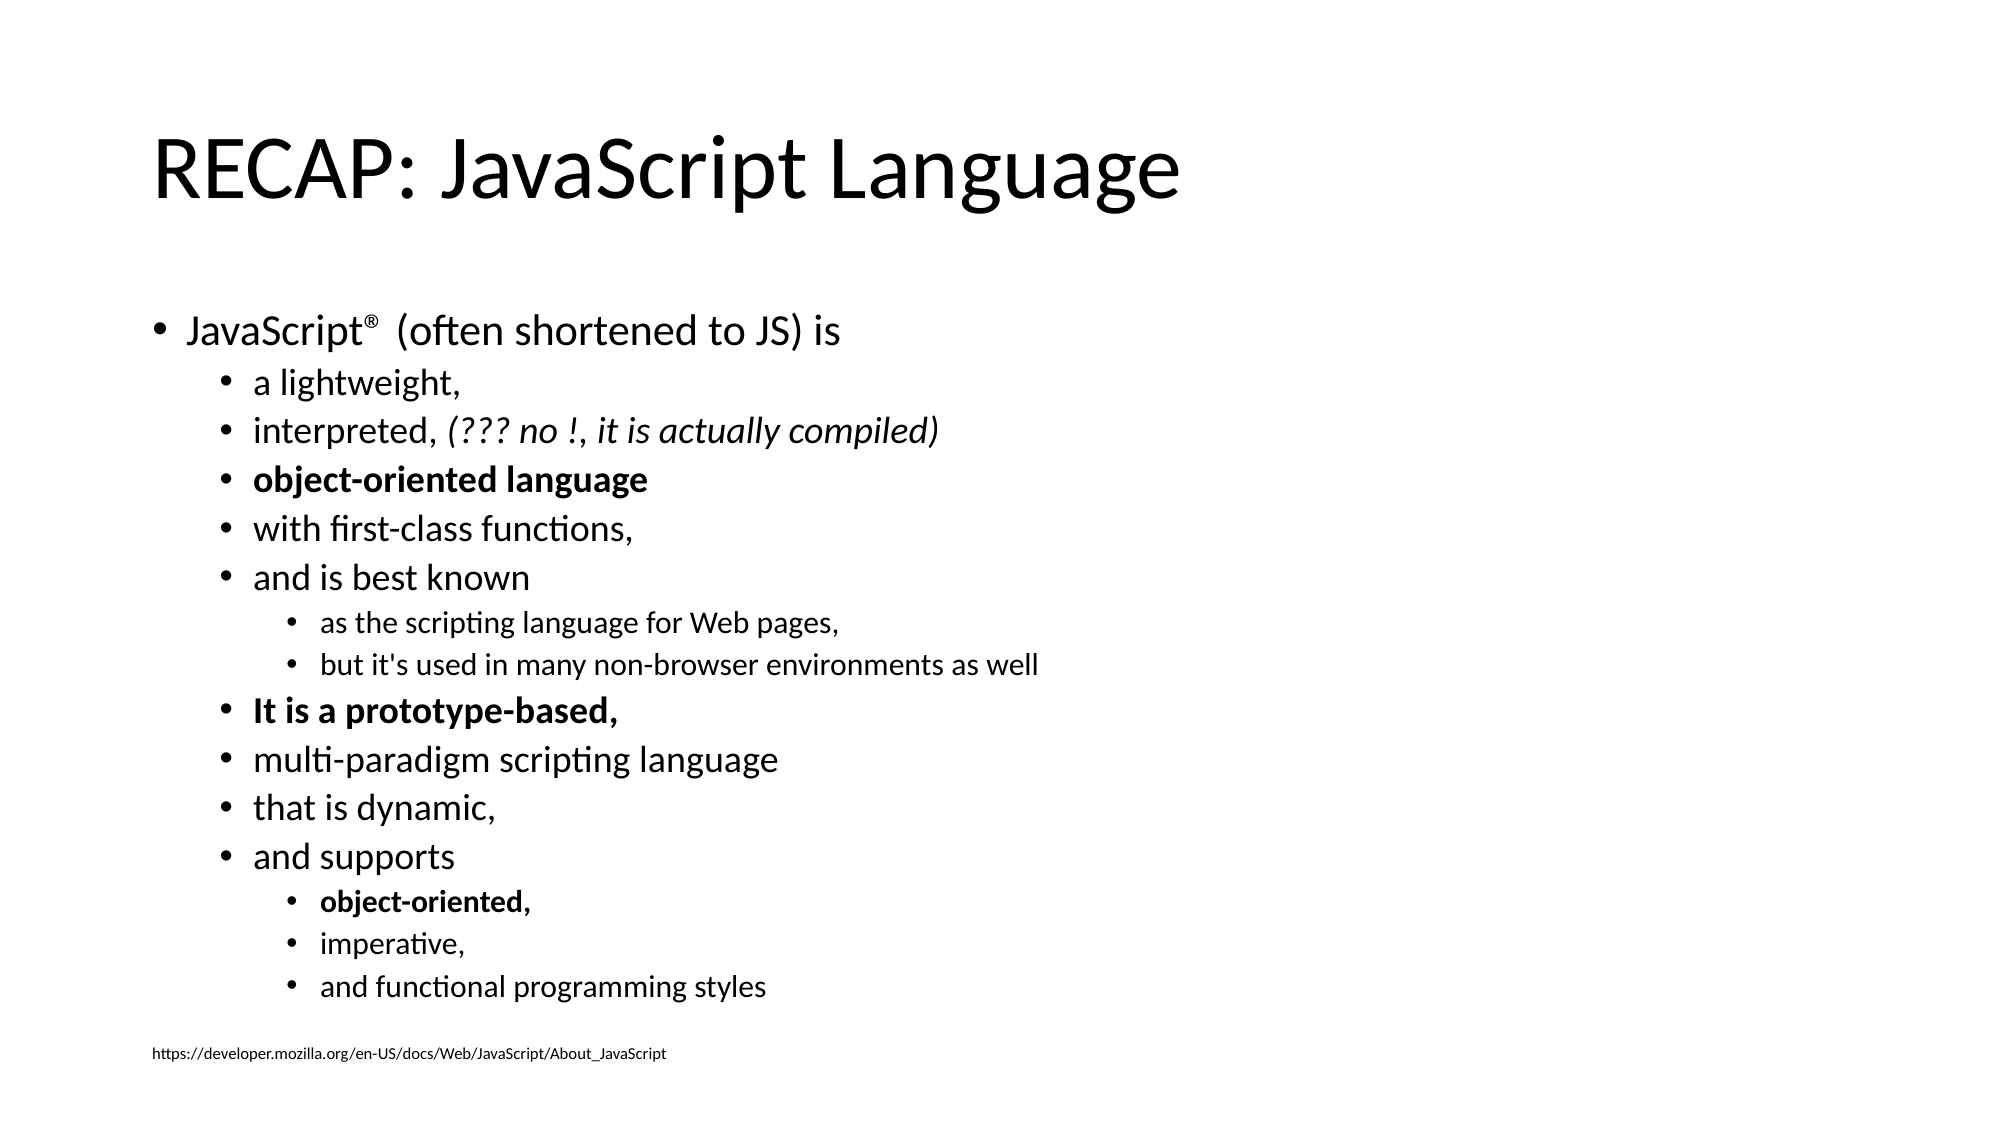

# RECAP: JavaScript Language
JavaScript® (often shortened to JS) is
a lightweight,
interpreted, (??? no !, it is actually compiled)
object-oriented language
with first-class functions,
and is best known
as the scripting language for Web pages,
but it's used in many non-browser environments as well
It is a prototype-based,
multi-paradigm scripting language
that is dynamic,
and supports
object-oriented,
imperative,
and functional programming styles
https://developer.mozilla.org/en-US/docs/Web/JavaScript/About_JavaScript